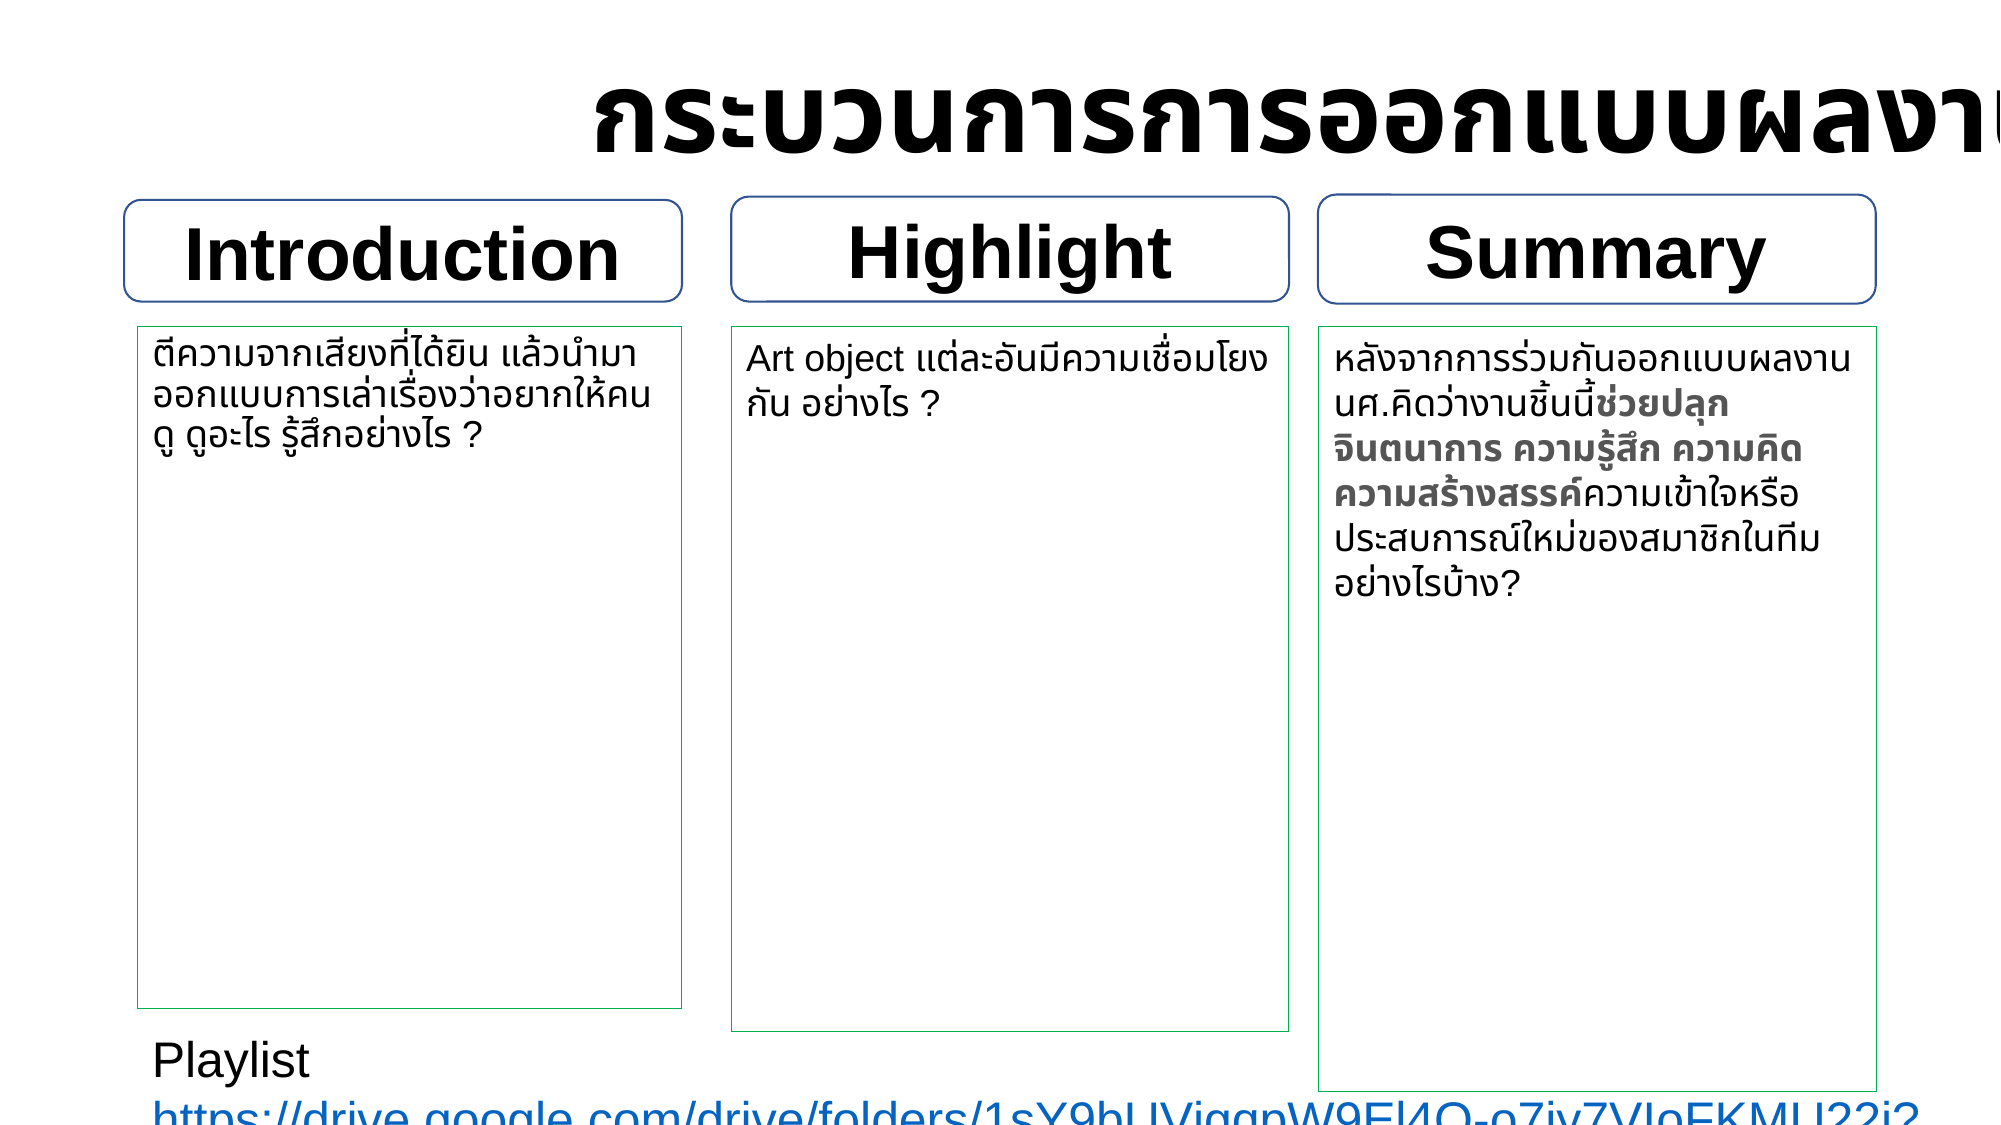

# กระบวนการการออกแบบผลงาน
Summary
Highlight
Introduction
หลังจากการร่วมกันออกแบบผลงาน นศ.คิดว่างานชิ้นนี้ช่วยปลุกจินตนาการ ความรู้สึก ความคิด ความสร้างสรรค์ความเข้าใจหรือประสบการณ์ใหม่ของสมาชิกในทีมอย่างไรบ้าง?

ตีความจากเสียงที่ได้ยิน แล้วนำมาออกแบบการเล่าเรื่องว่าอยากให้คนดู ดูอะไร รู้สึกอย่างไร ?
Art object แต่ละอันมีความเชื่อมโยงกัน อย่างไร ?

Playlist https://drive.google.com/drive/folders/1sY9bUVjgqpW9El4Q-o7iy7VIoFKMU22i?usp=sharing